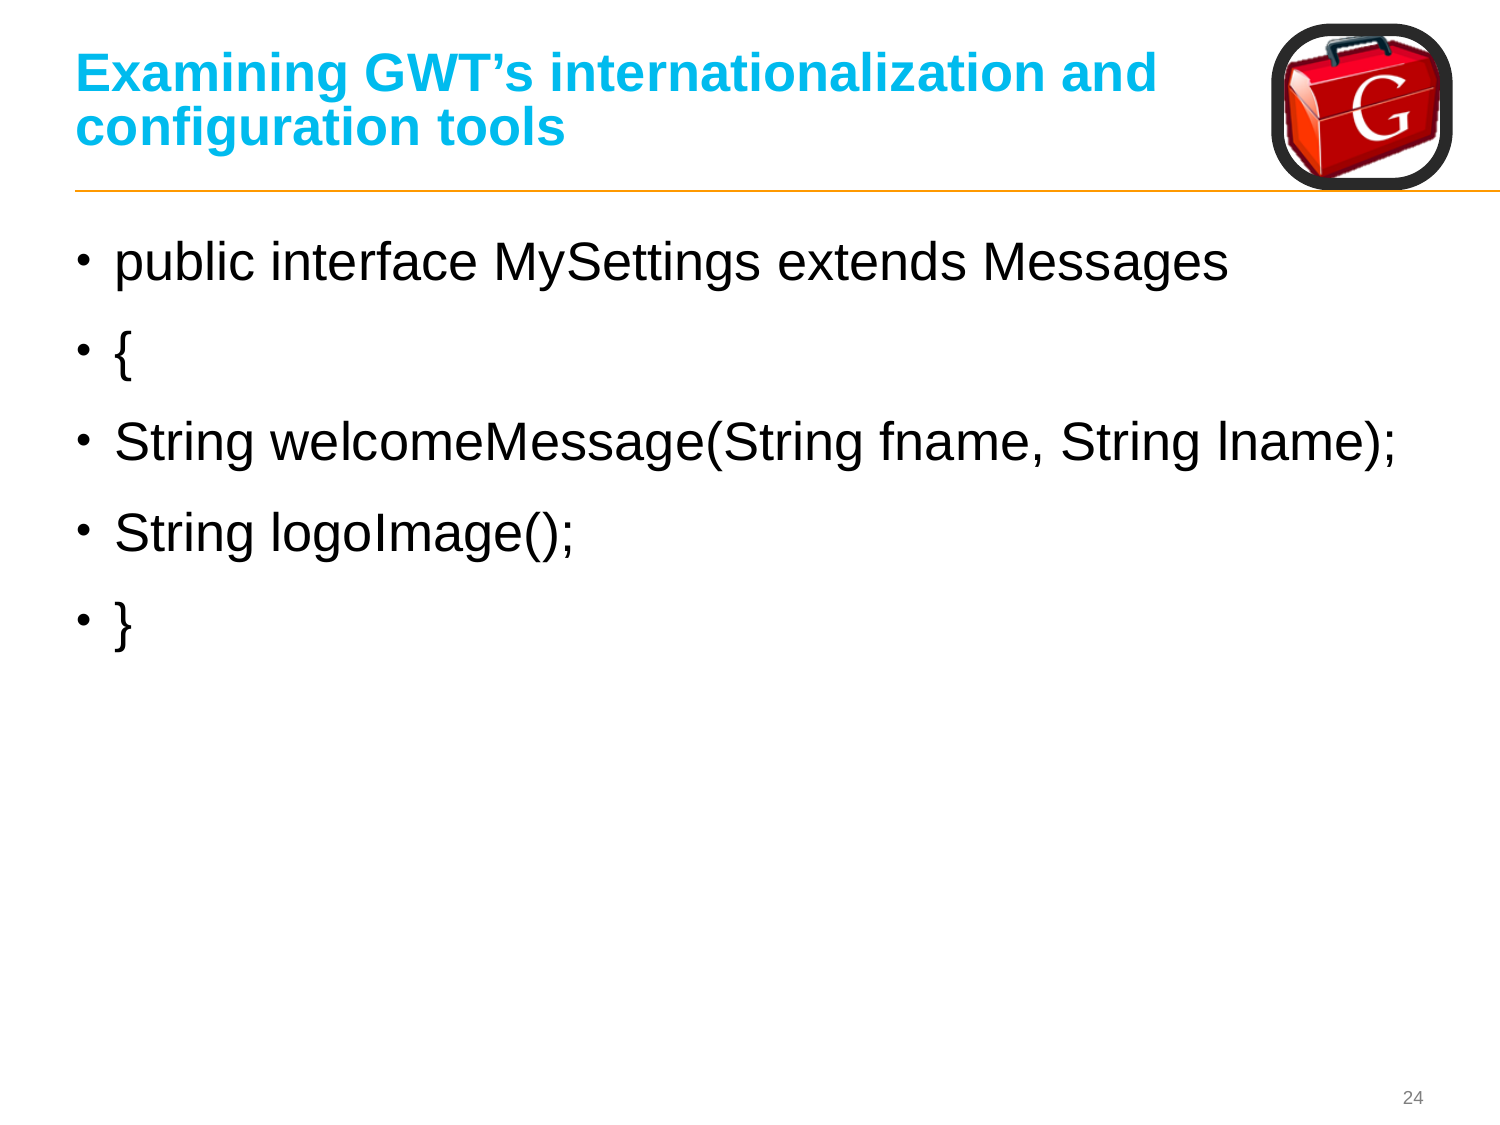

# Examining GWT’s internationalization and configuration tools
public interface MySettings extends Messages
{
String welcomeMessage(String fname, String lname);
String logoImage();
}